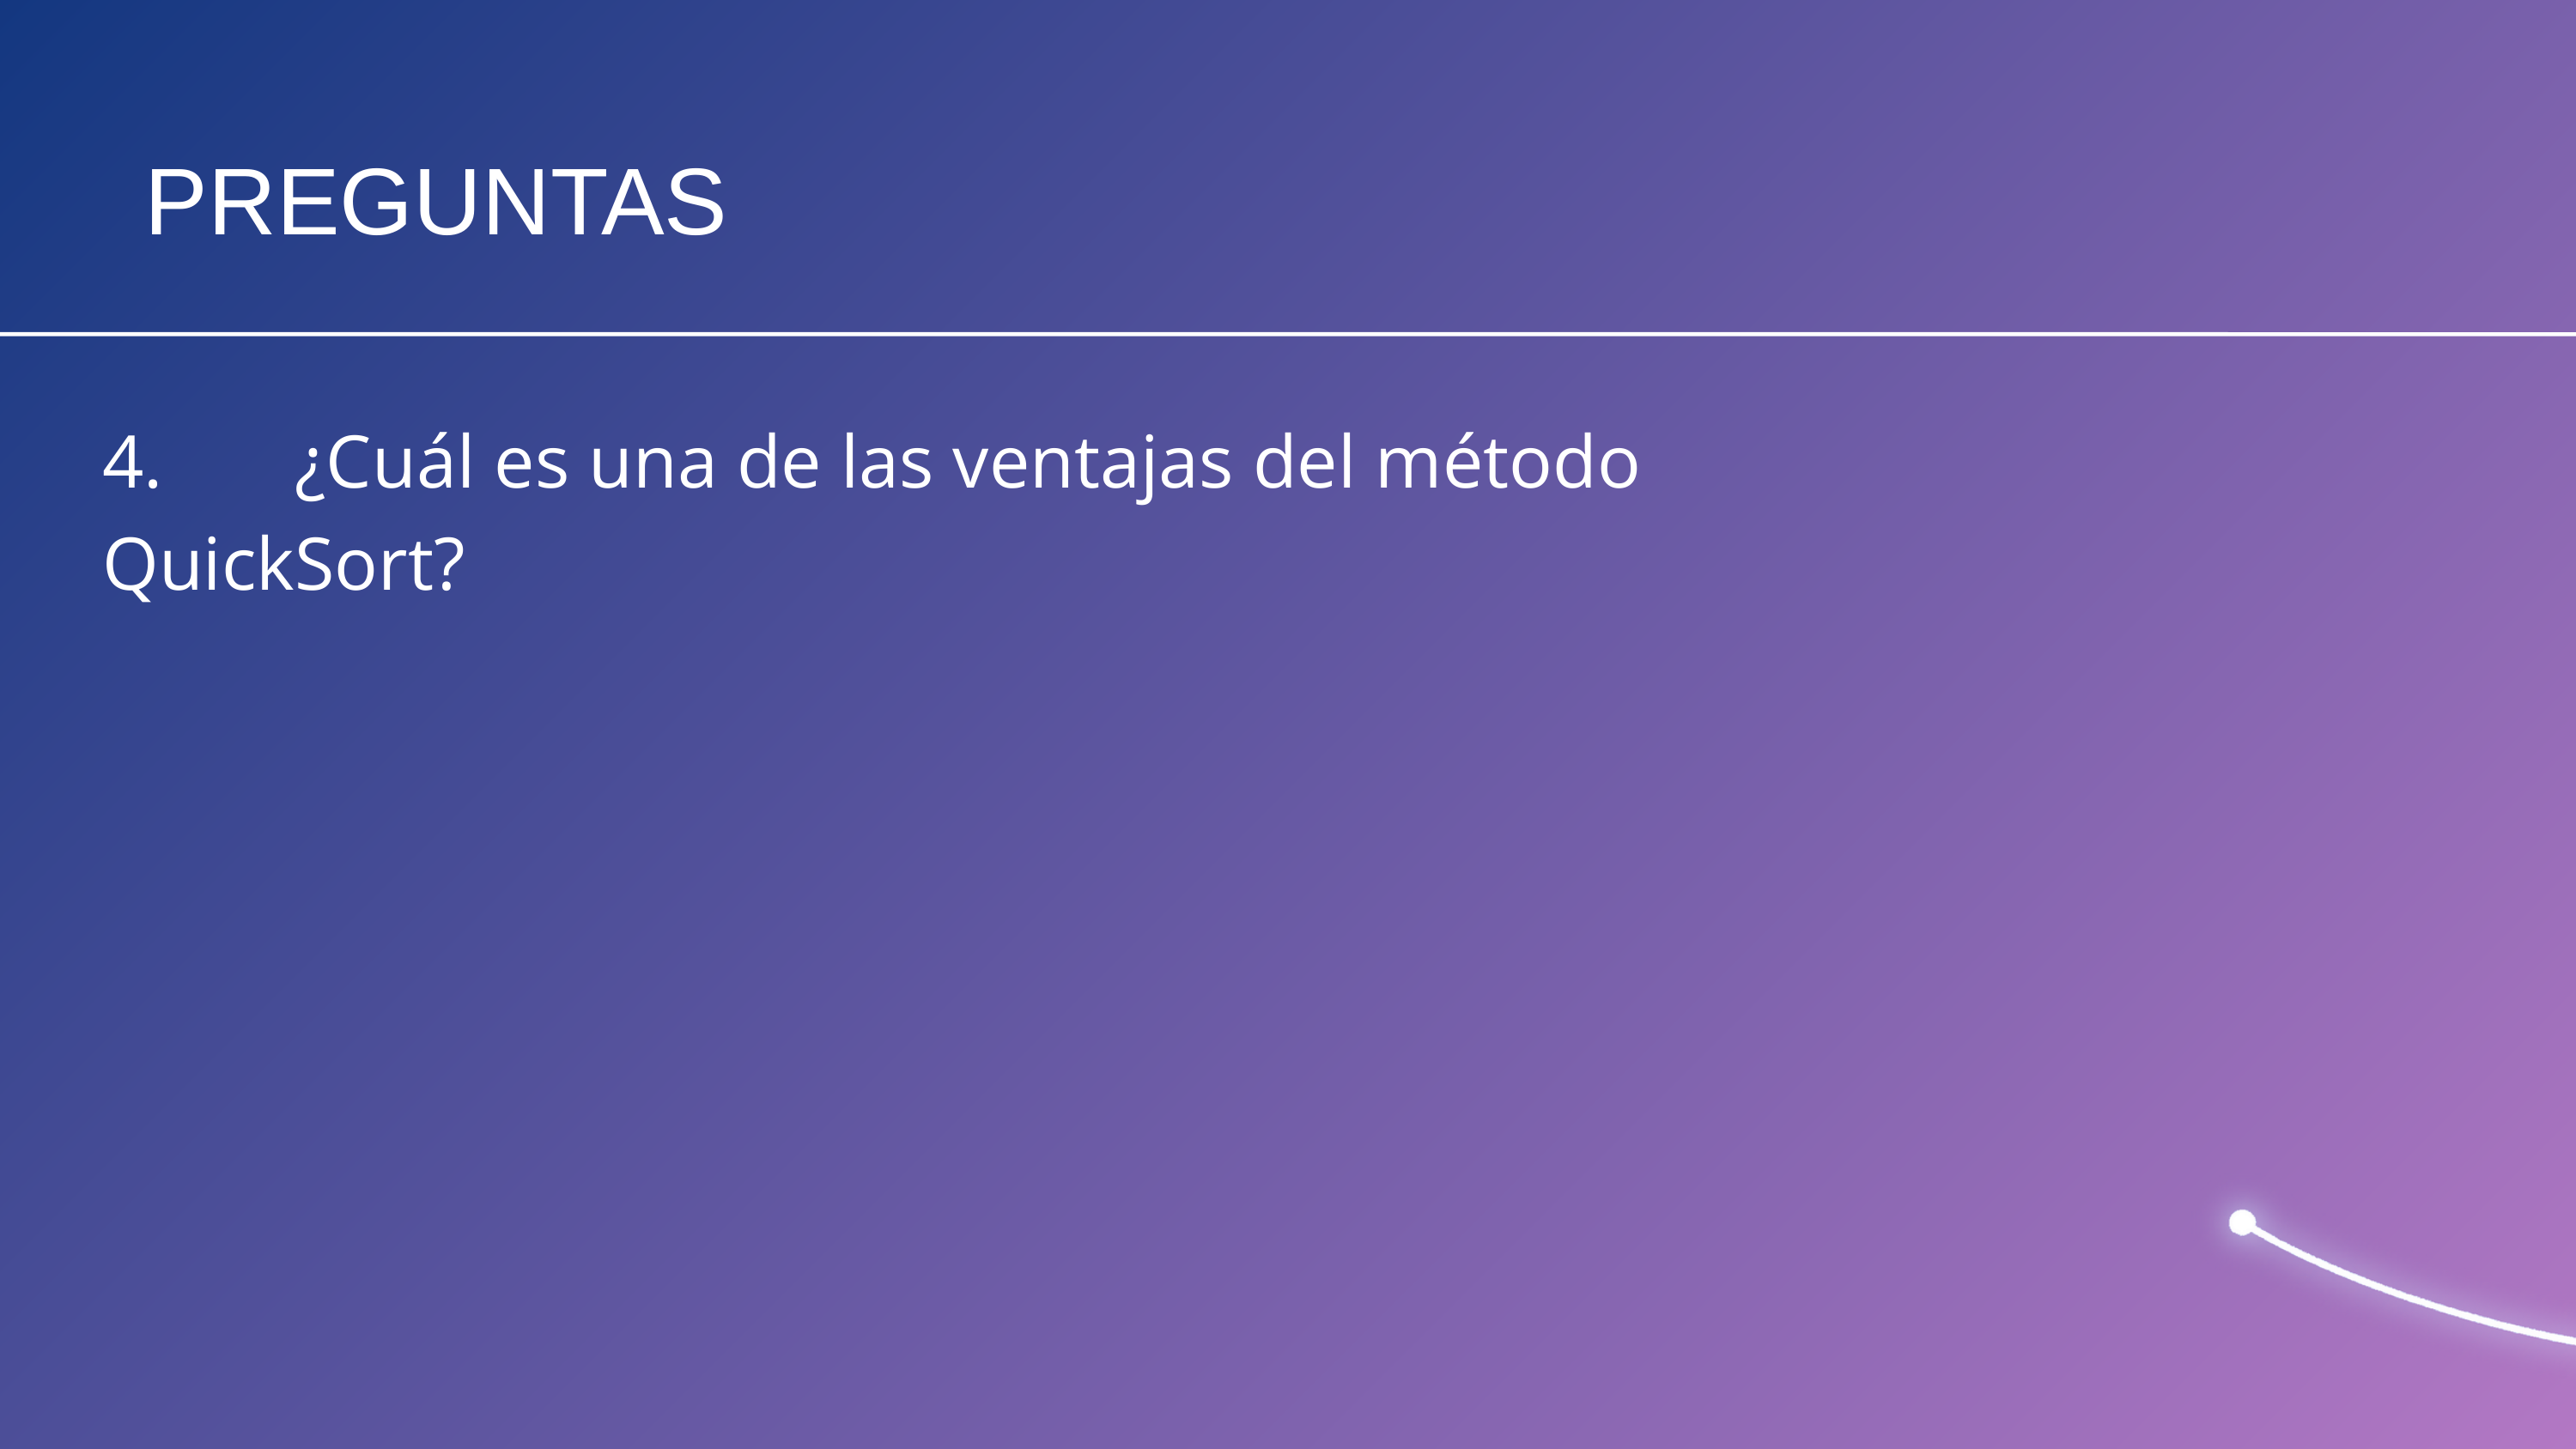

PREGUNTAS

4.       ¿Cuál es una de las ventajas del método QuickSort?